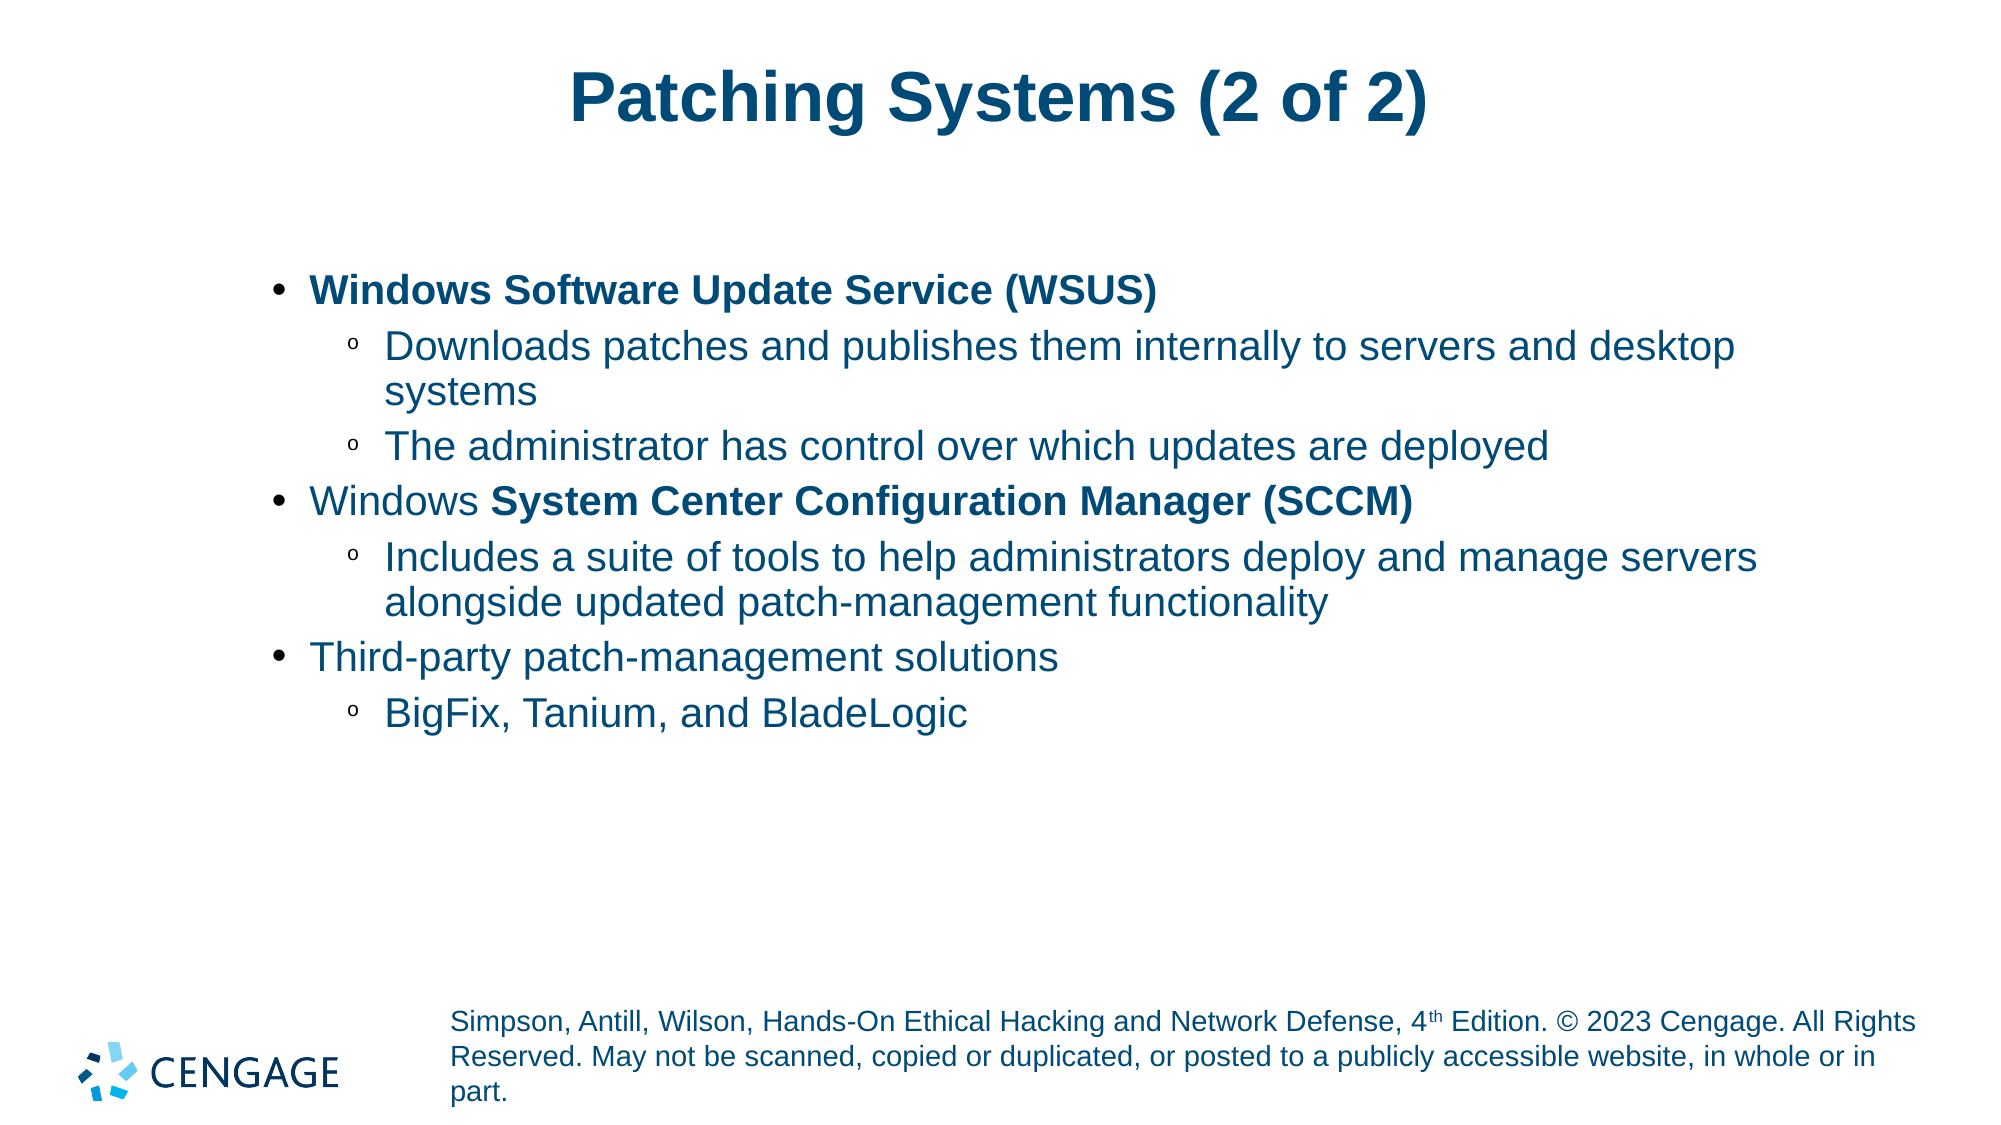

# Patching Systems (2 of 2)
Windows Software Update Service (WSUS)
Downloads patches and publishes them internally to servers and desktop systems
The administrator has control over which updates are deployed
Windows System Center Configuration Manager (SCCM)
Includes a suite of tools to help administrators deploy and manage servers alongside updated patch-management functionality
Third-party patch-management solutions
BigFix, Tanium, and BladeLogic